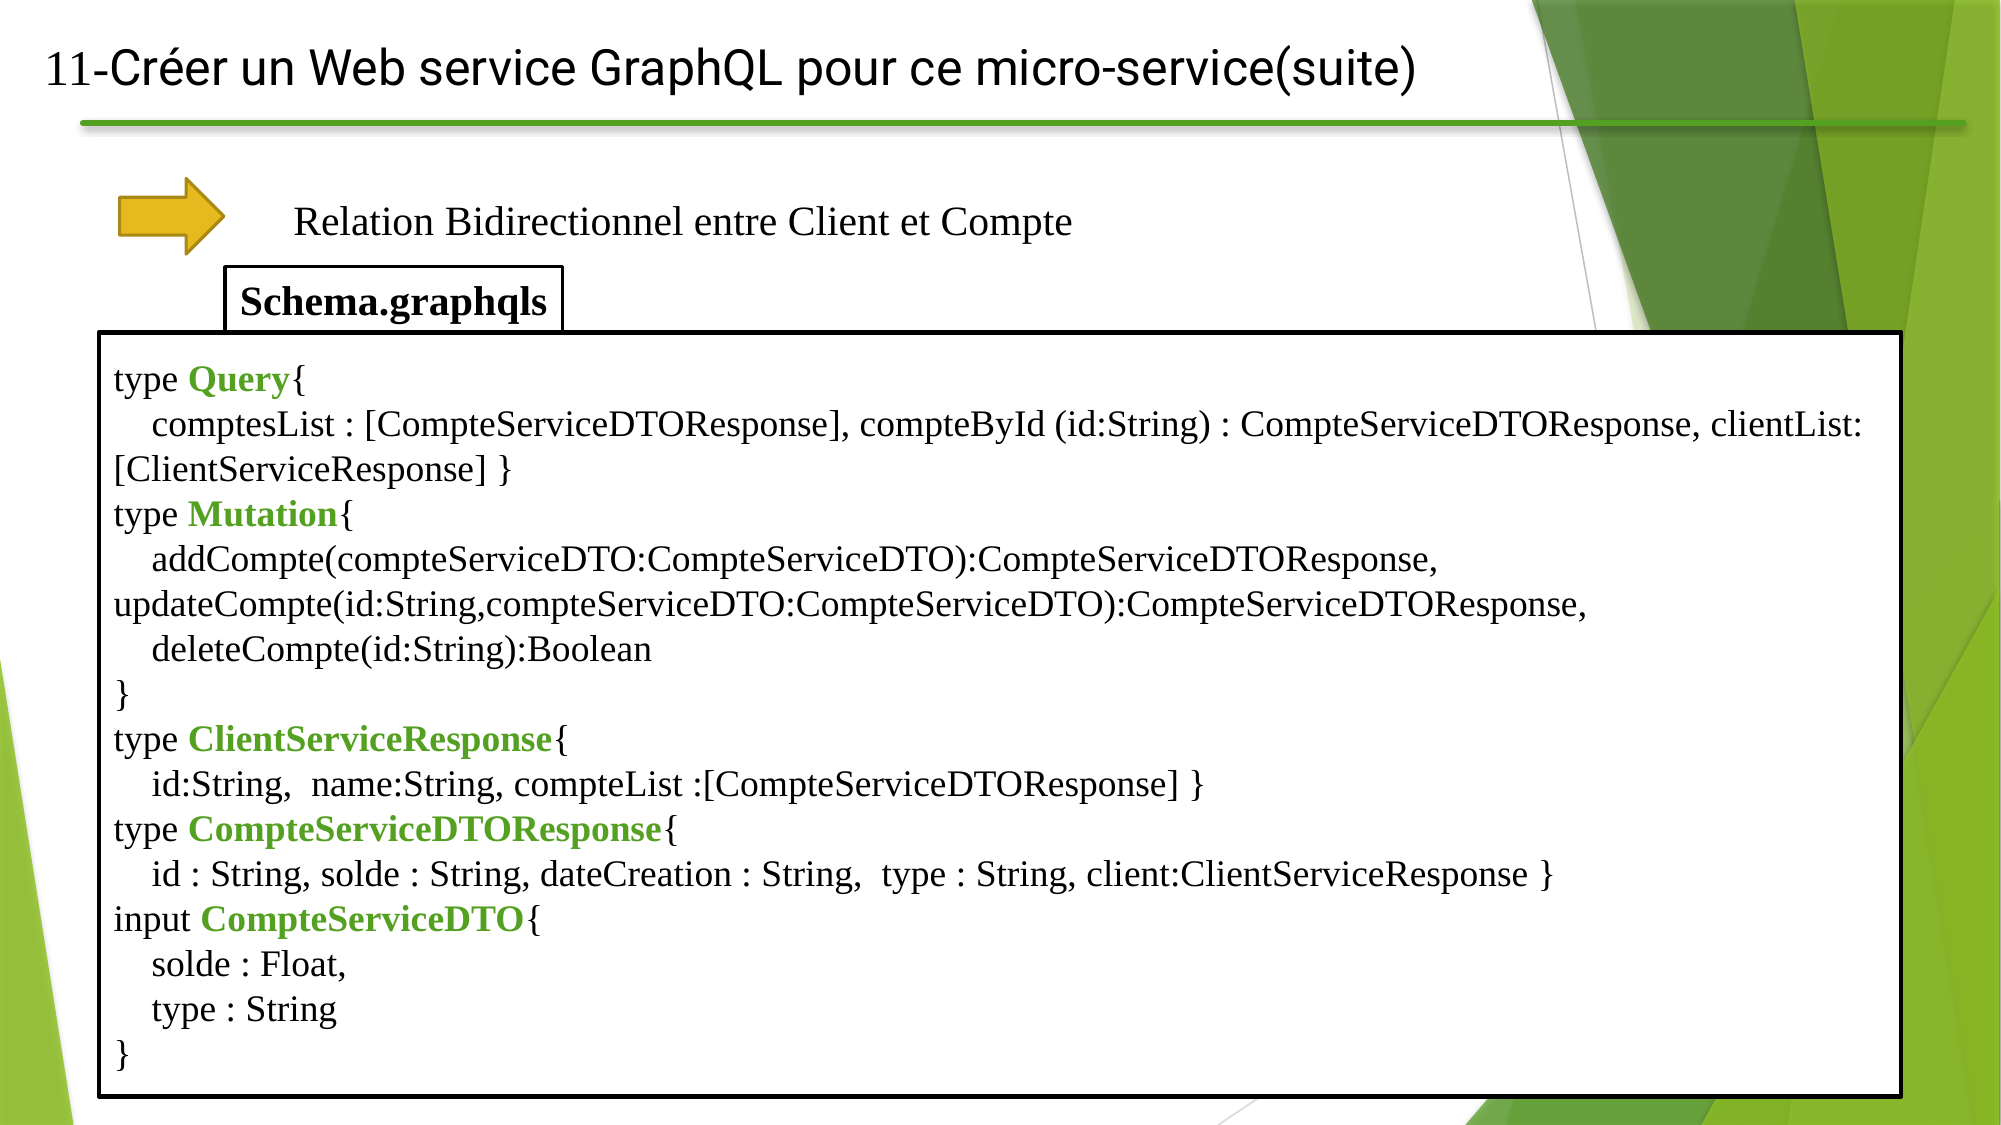

11-Créer un Web service GraphQL pour ce micro-service(suite)

Relation Bidirectionnel entre Client et Compte
Schema.graphqls
type Query{
    comptesList : [CompteServiceDTOResponse], compteById (id:String) : CompteServiceDTOResponse, clientList:[ClientServiceResponse] }
type Mutation{
    addCompte(compteServiceDTO:CompteServiceDTO):CompteServiceDTOResponse, updateCompte(id:String,compteServiceDTO:CompteServiceDTO):CompteServiceDTOResponse,
    deleteCompte(id:String):Boolean
}
type ClientServiceResponse{
    id:String,  name:String, compteList :[CompteServiceDTOResponse] }
type CompteServiceDTOResponse{
    id : String, solde : String, dateCreation : String,  type : String, client:ClientServiceResponse }
input CompteServiceDTO{
    solde : Float,
    type : String
}